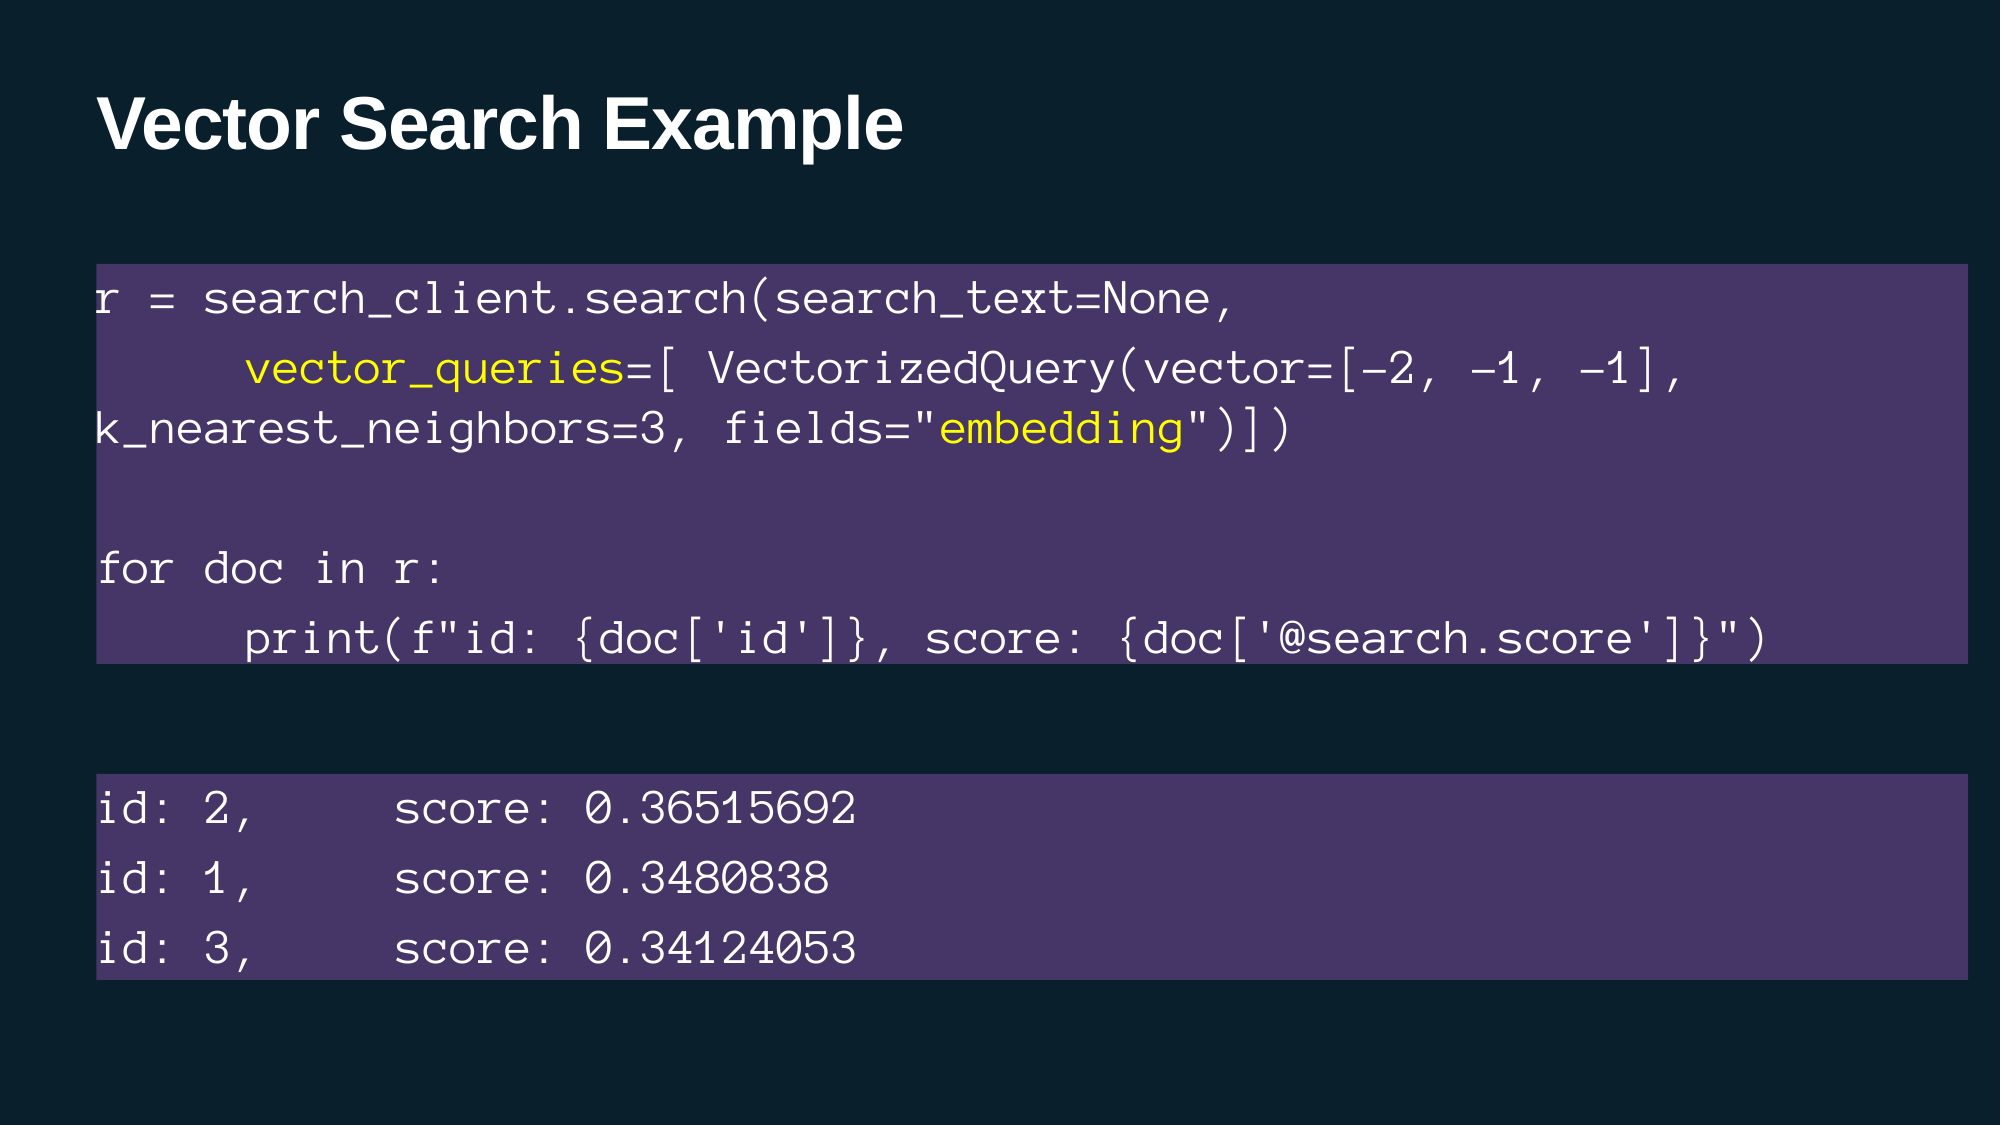

# Vector Search Example
r = search_client.search(search_text=None,
	vector_queries=[ VectorizedQuery(vector=[-2, -1, -1], 	k_nearest_neighbors=3, fields="embedding")])

for doc in r:
	print(f"id: {doc['id']}, score: {doc['@search.score']}")
id: 2, 	score: 0.36515692
id: 1, 	score: 0.3480838
id: 3, 	score: 0.34124053